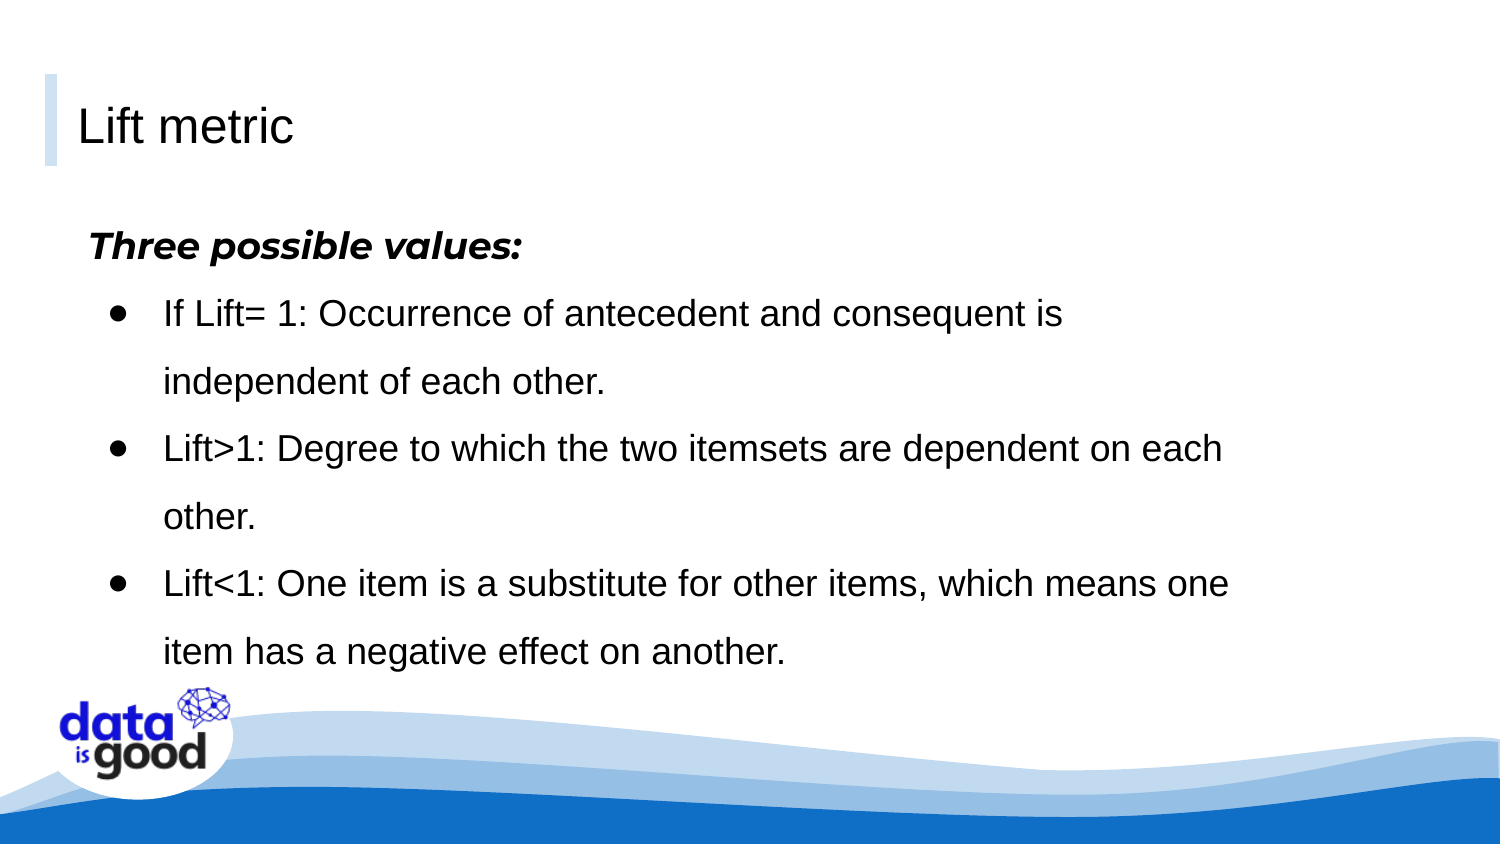

# Lift metric
Three possible values:
If Lift= 1: Occurrence of antecedent and consequent is independent of each other.
Lift>1: Degree to which the two itemsets are dependent on each other.
Lift<1: One item is a substitute for other items, which means one item has a negative effect on another.